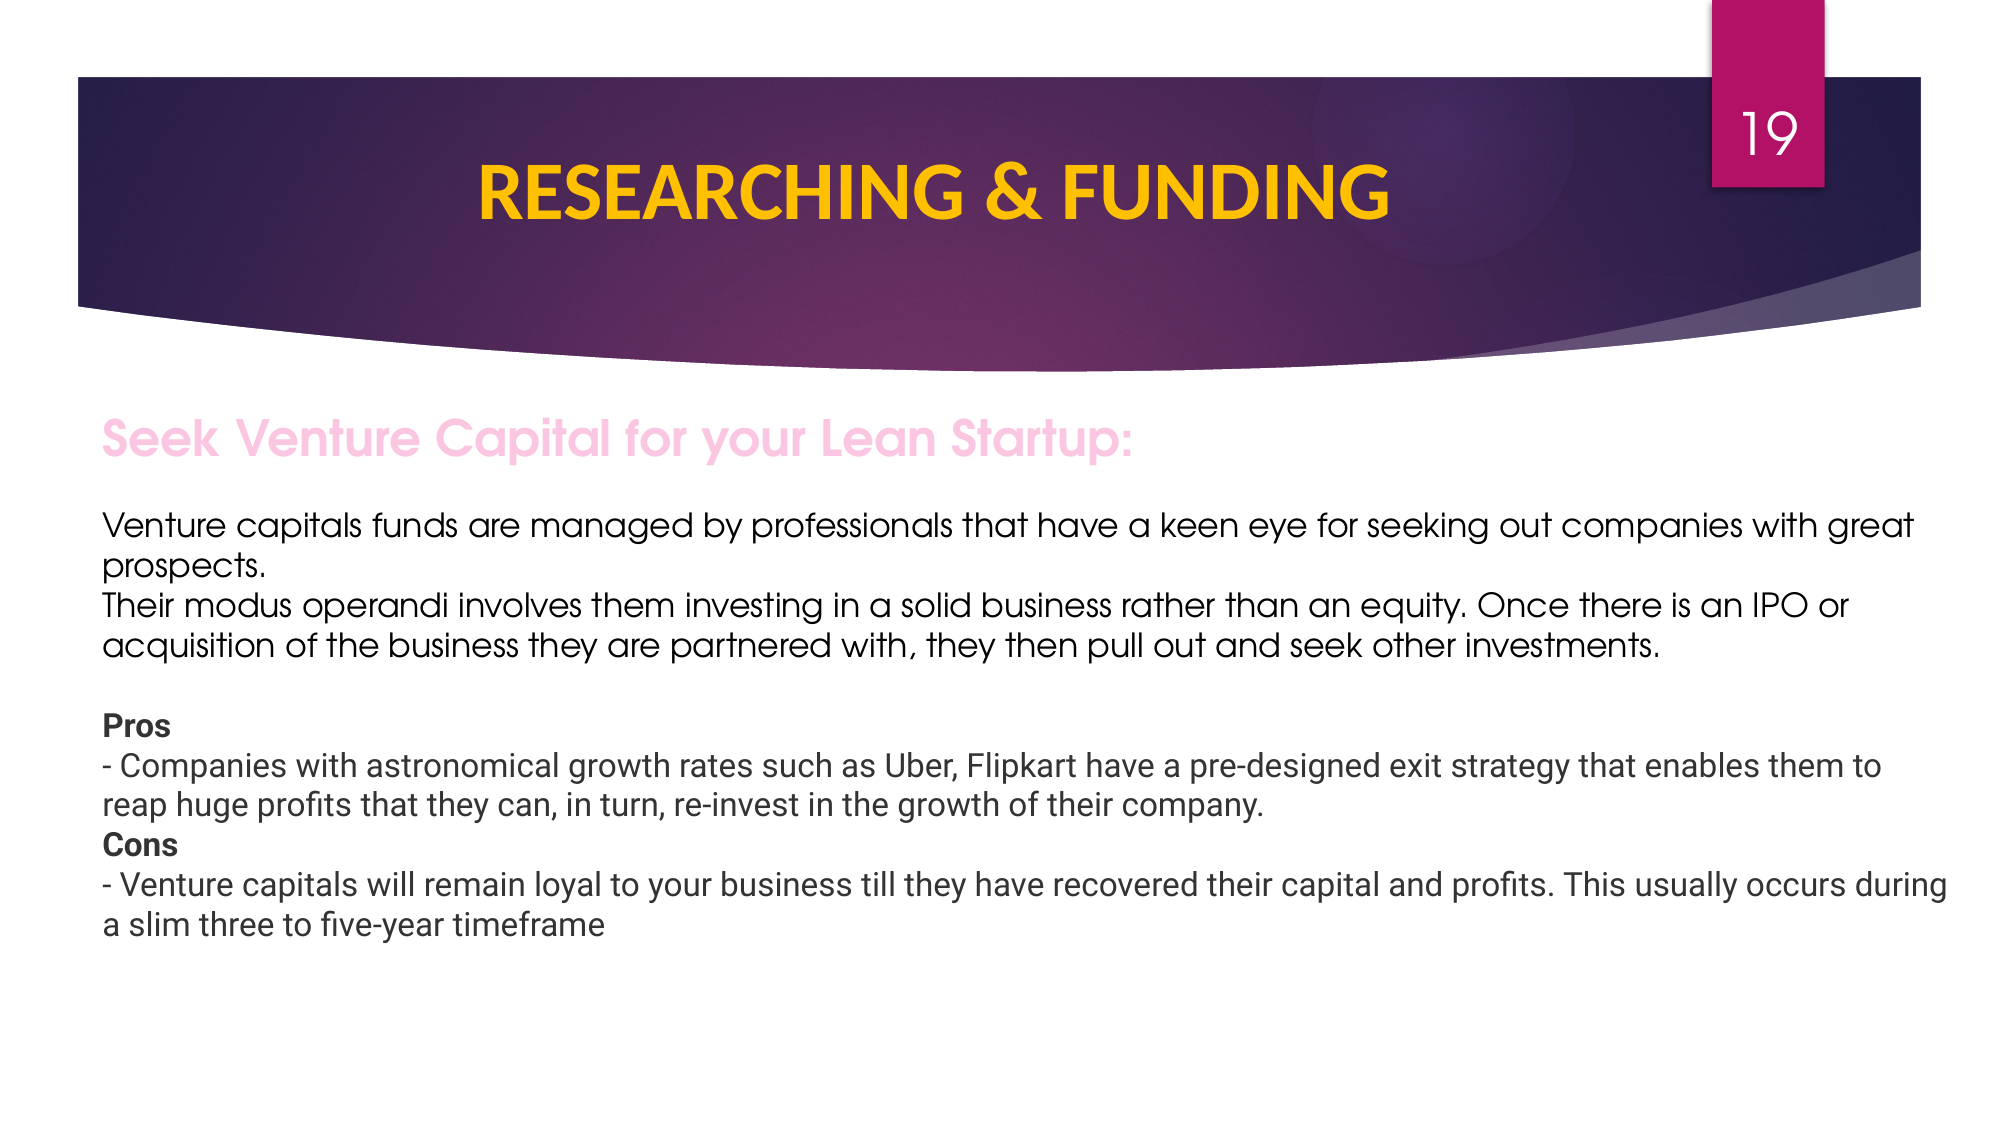

19
RESEARCHING & FUNDING
Seek Venture Capital for your Lean Startup:
Venture capitals funds are managed by professionals that have a keen eye for seeking out companies with great prospects.
Their modus operandi involves them investing in a solid business rather than an equity. Once there is an IPO or acquisition of the business they are partnered with, they then pull out and seek other investments.

Pros
- Companies with astronomical growth rates such as Uber, Flipkart have a pre-designed exit strategy that enables them to reap huge profits that they can, in turn, re-invest in the growth of their company.
Cons
- Venture capitals will remain loyal to your business till they have recovered their capital and profits. This usually occurs during a slim three to five-year timeframe